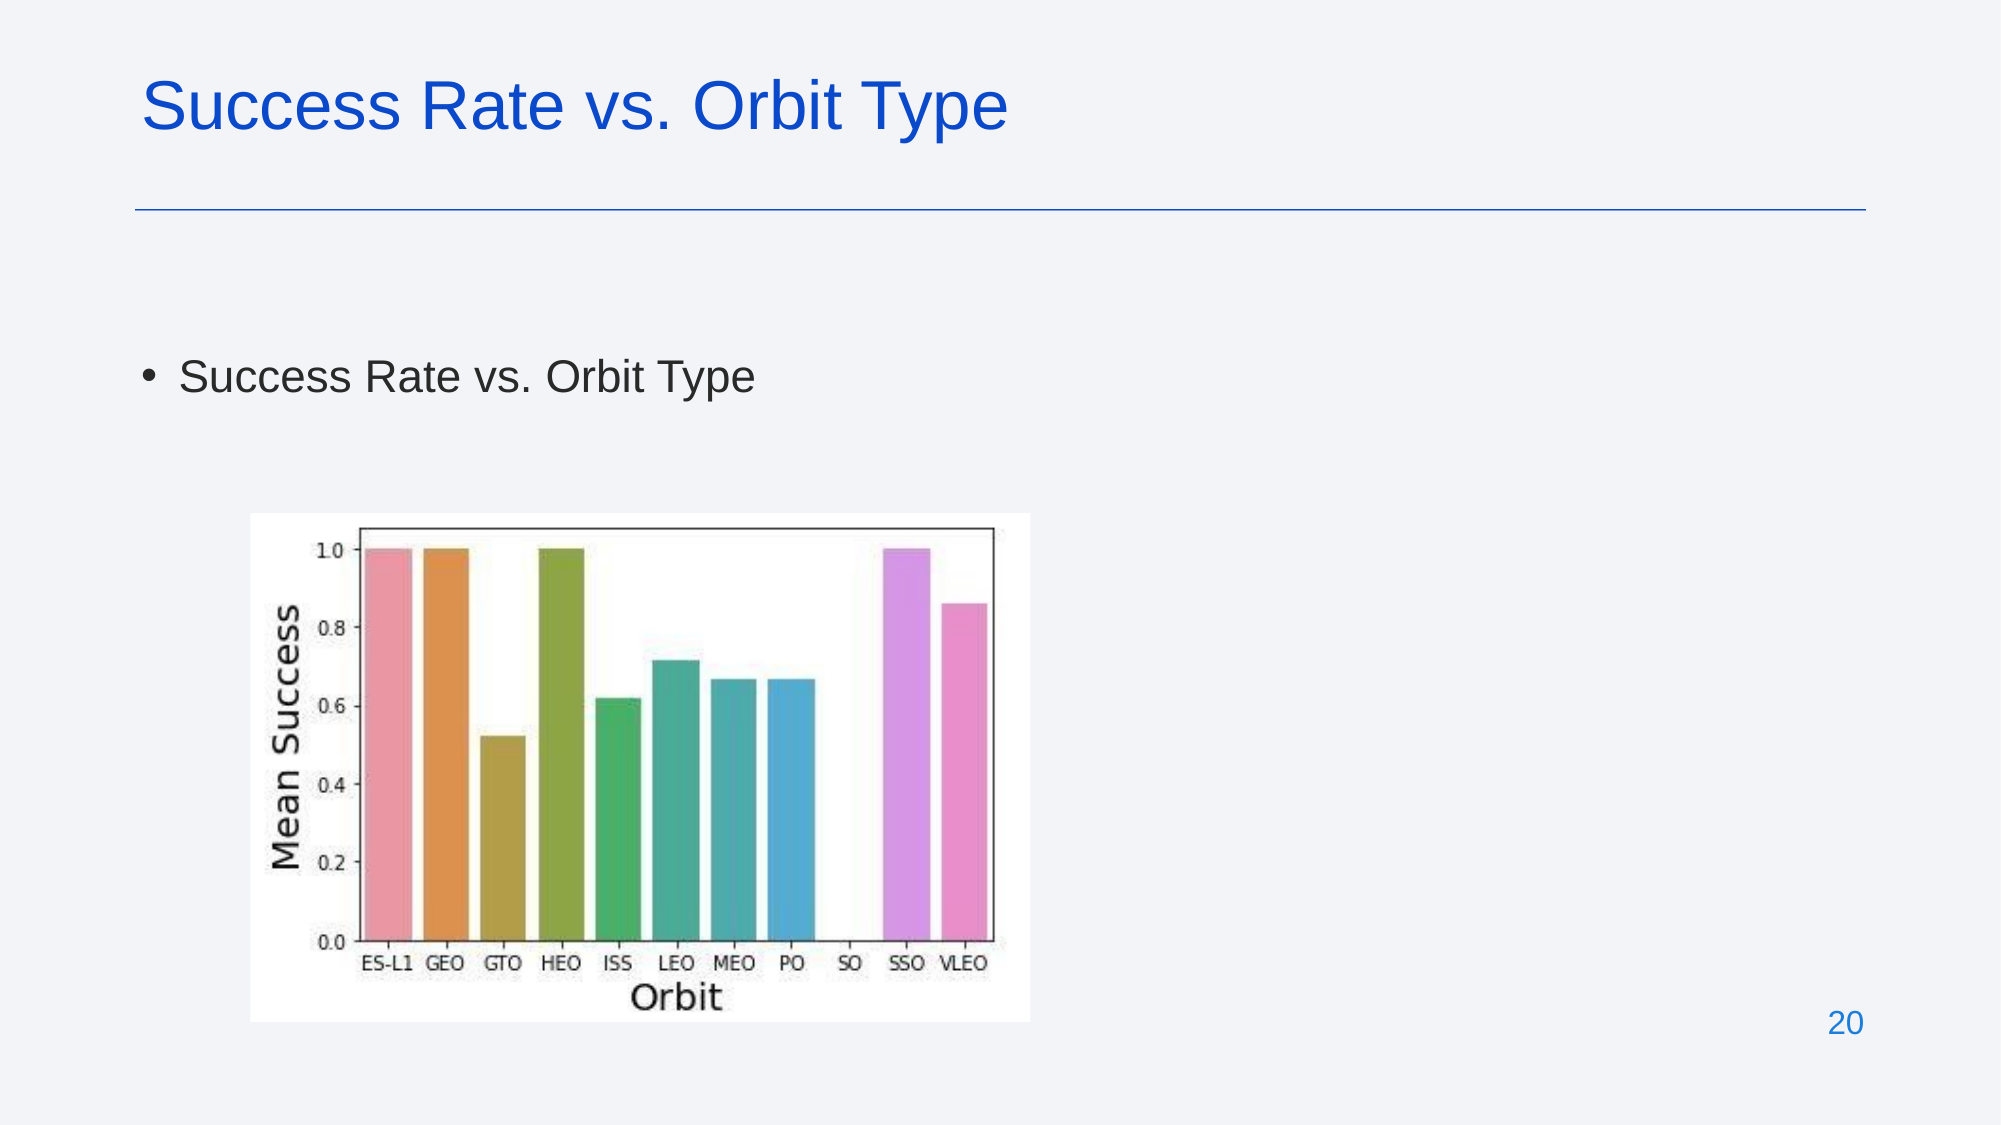

Success Rate vs. Orbit Type
Success Rate vs. Orbit Type

20